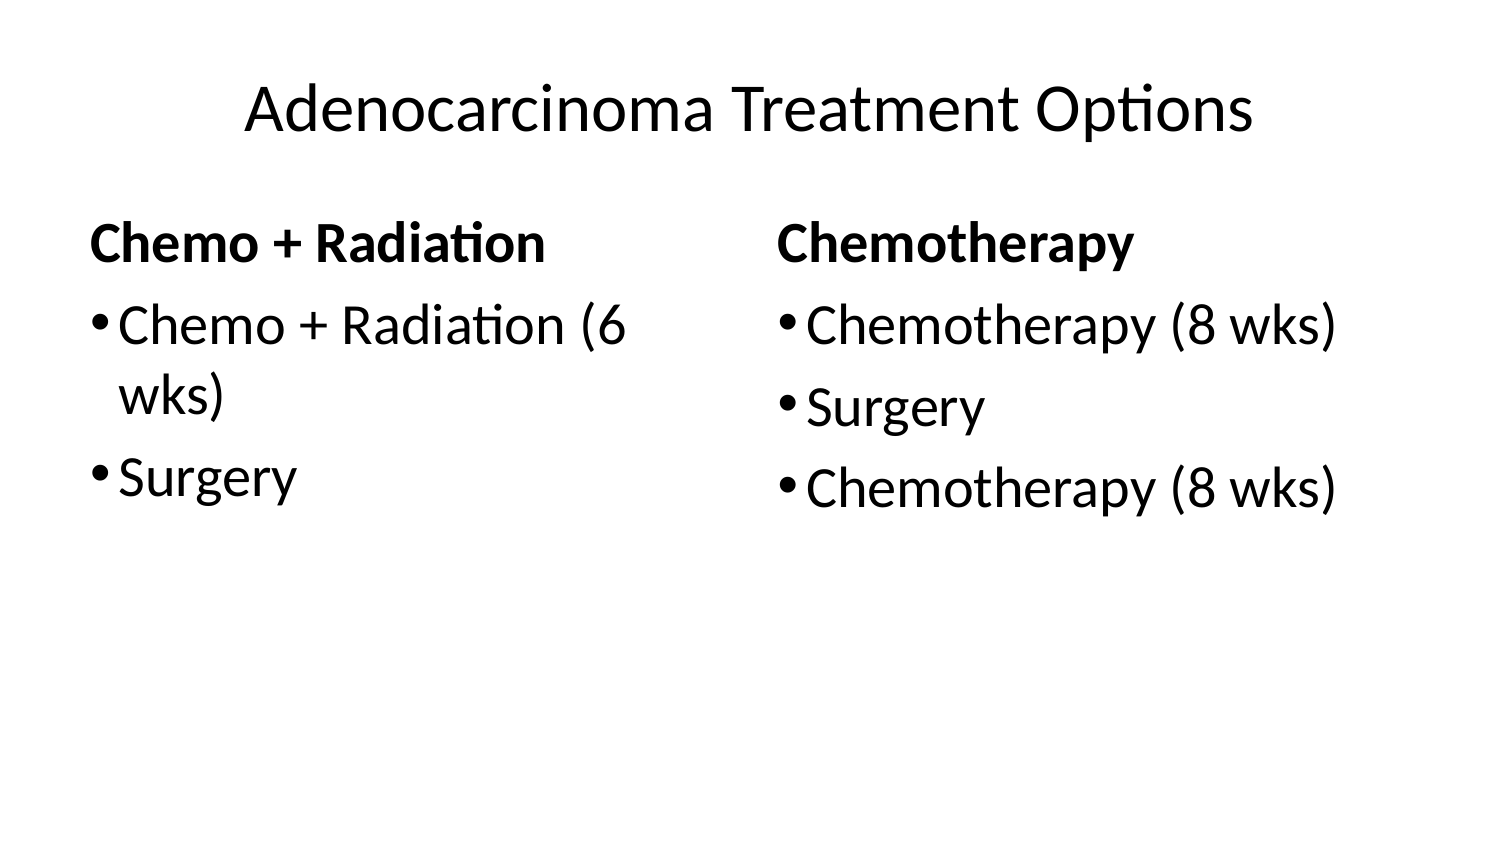

# Adenocarcinoma Treatment Options
Chemo + Radiation
Chemo + Radiation (6 wks)
Surgery
Chemotherapy
Chemotherapy (8 wks)
Surgery
Chemotherapy (8 wks)